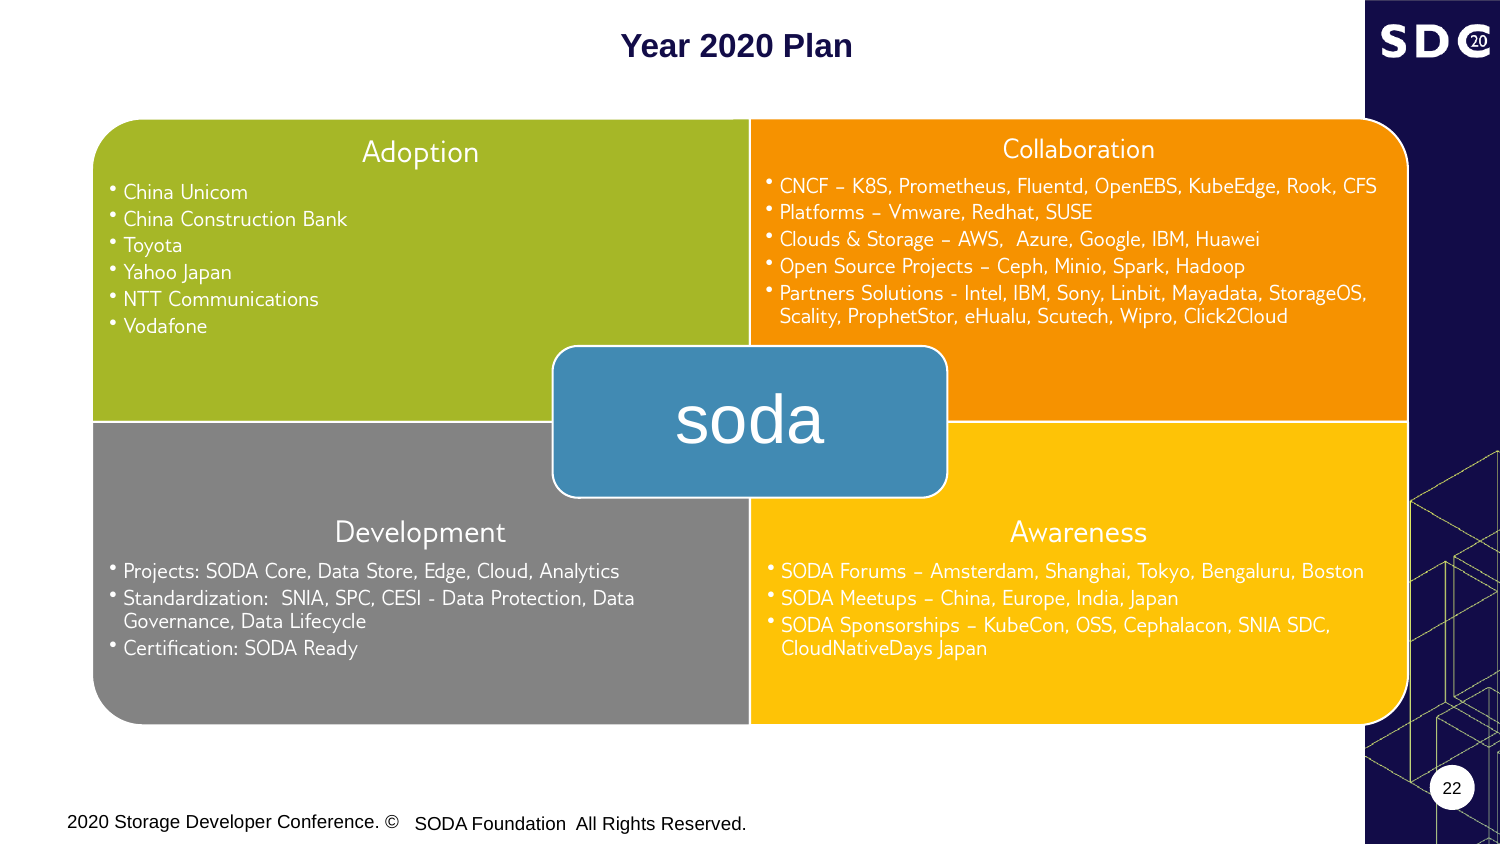

Year 2020 Plan
Adoption
China Unicom
China Construction Bank
Toyota
Yahoo Japan
NTT Communications
Vodafone

Collaboration
CNCF – K8S, Prometheus, Fluentd, OpenEBS, KubeEdge, Rook, CFS
Platforms – Vmware, Redhat, SUSE
Clouds & Storage – AWS,  Azure, Google, IBM, Huawei
Open Source Projects – Ceph, Minio, Spark, Hadoop
Partners Solutions - Intel, IBM, Sony, Linbit, Mayadata, StorageOS, Scality, ProphetStor, eHualu, Scutech, Wipro, Click2Cloud

soda

Development
Projects: SODA Core, Data Store, Edge, Cloud, Analytics
Standardization:  SNIA, SPC, CESI - Data Protection, Data Governance, Data Lifecycle
Certification: SODA Ready

Awareness
SODA Forums – Amsterdam, Shanghai, Tokyo, Bengaluru, Boston
SODA Meetups – China, Europe, India, Japan
SODA Sponsorships – KubeCon, OSS, Cephalacon, SNIA SDC, CloudNativeDays Japan
SODA Foundation  All Rights Reserved.